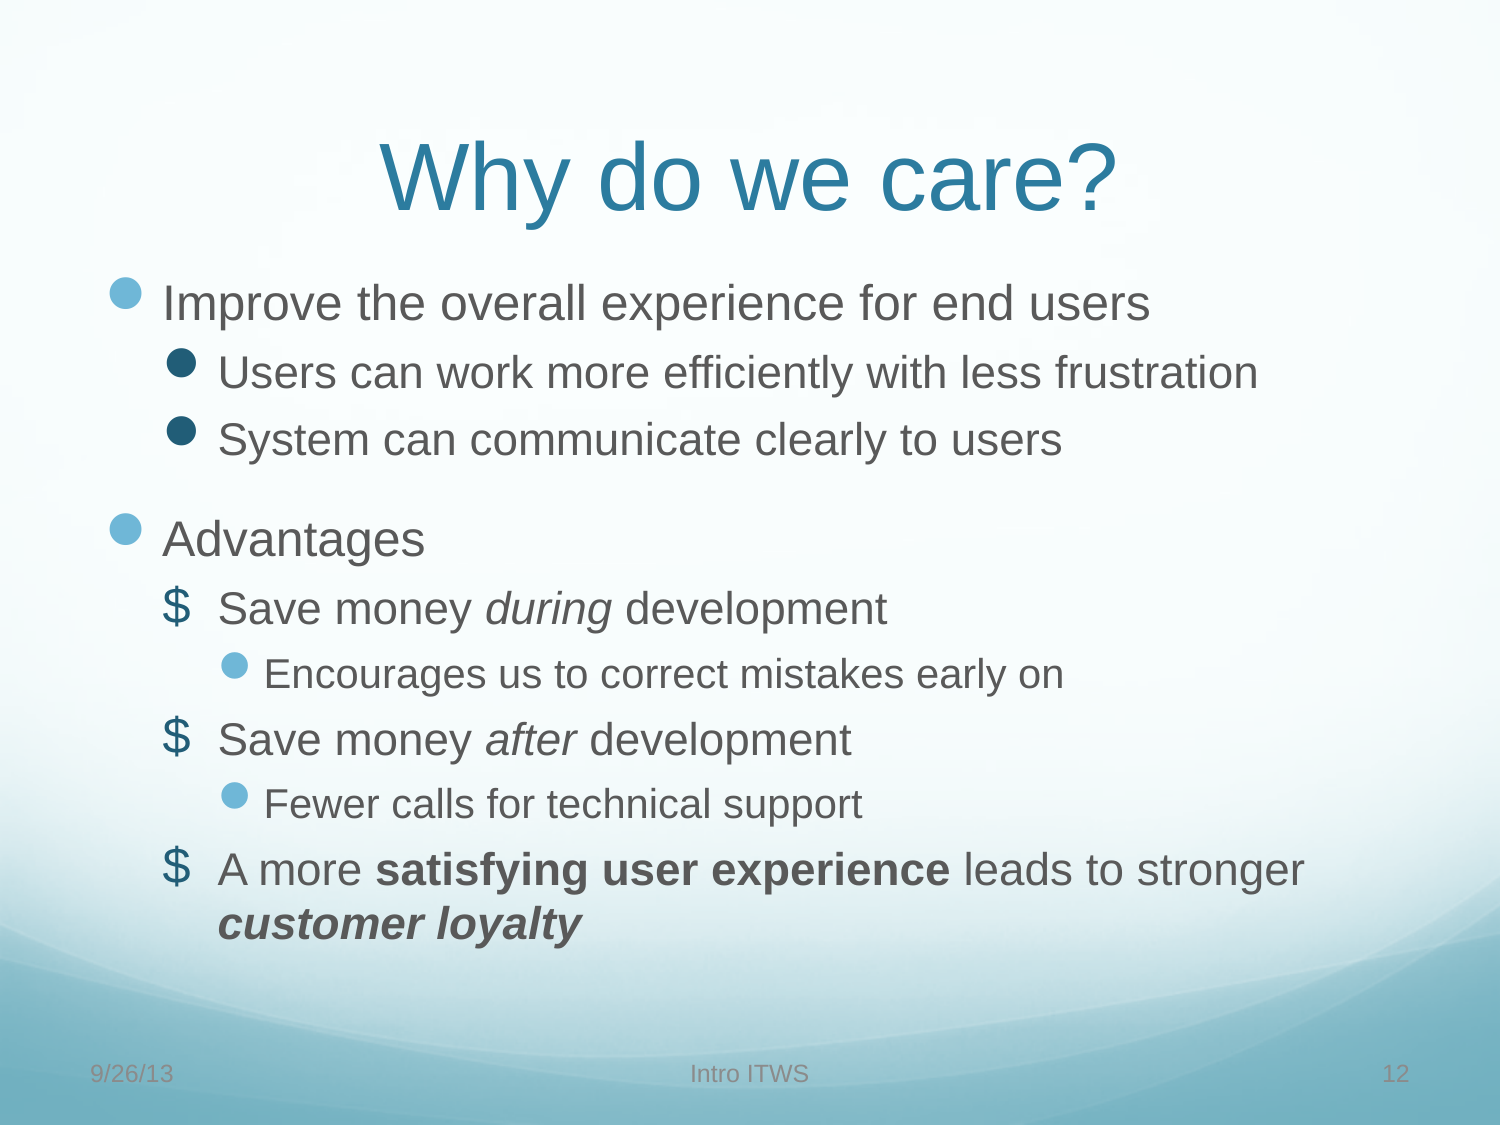

# Why do we care?
Improve the overall experience for end users
Users can work more efficiently with less frustration
System can communicate clearly to users
Advantages
Save money during development
Encourages us to correct mistakes early on
Save money after development
Fewer calls for technical support
A more satisfying user experience leads to stronger customer loyalty

9/26/13
Intro ITWS
12